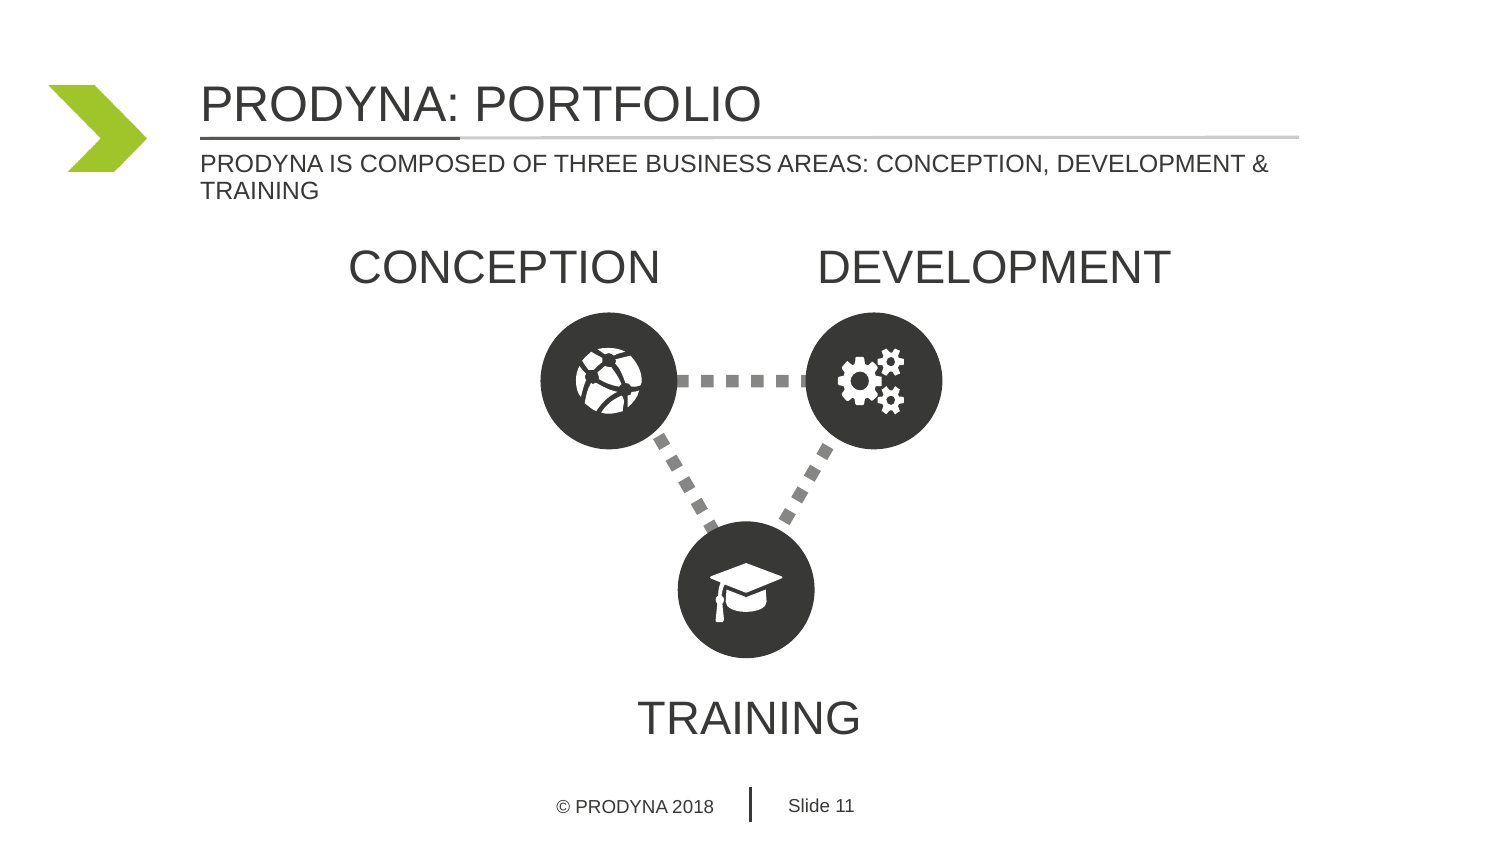

PRODYNA: portfolio
PRODYNA IS COMPOSED OF THREE BUSINESS AREAS: CONCEPTION, DEVELOPMENT & TRAINING
CONCEPTION
DEVELOPMENT

TRAINING